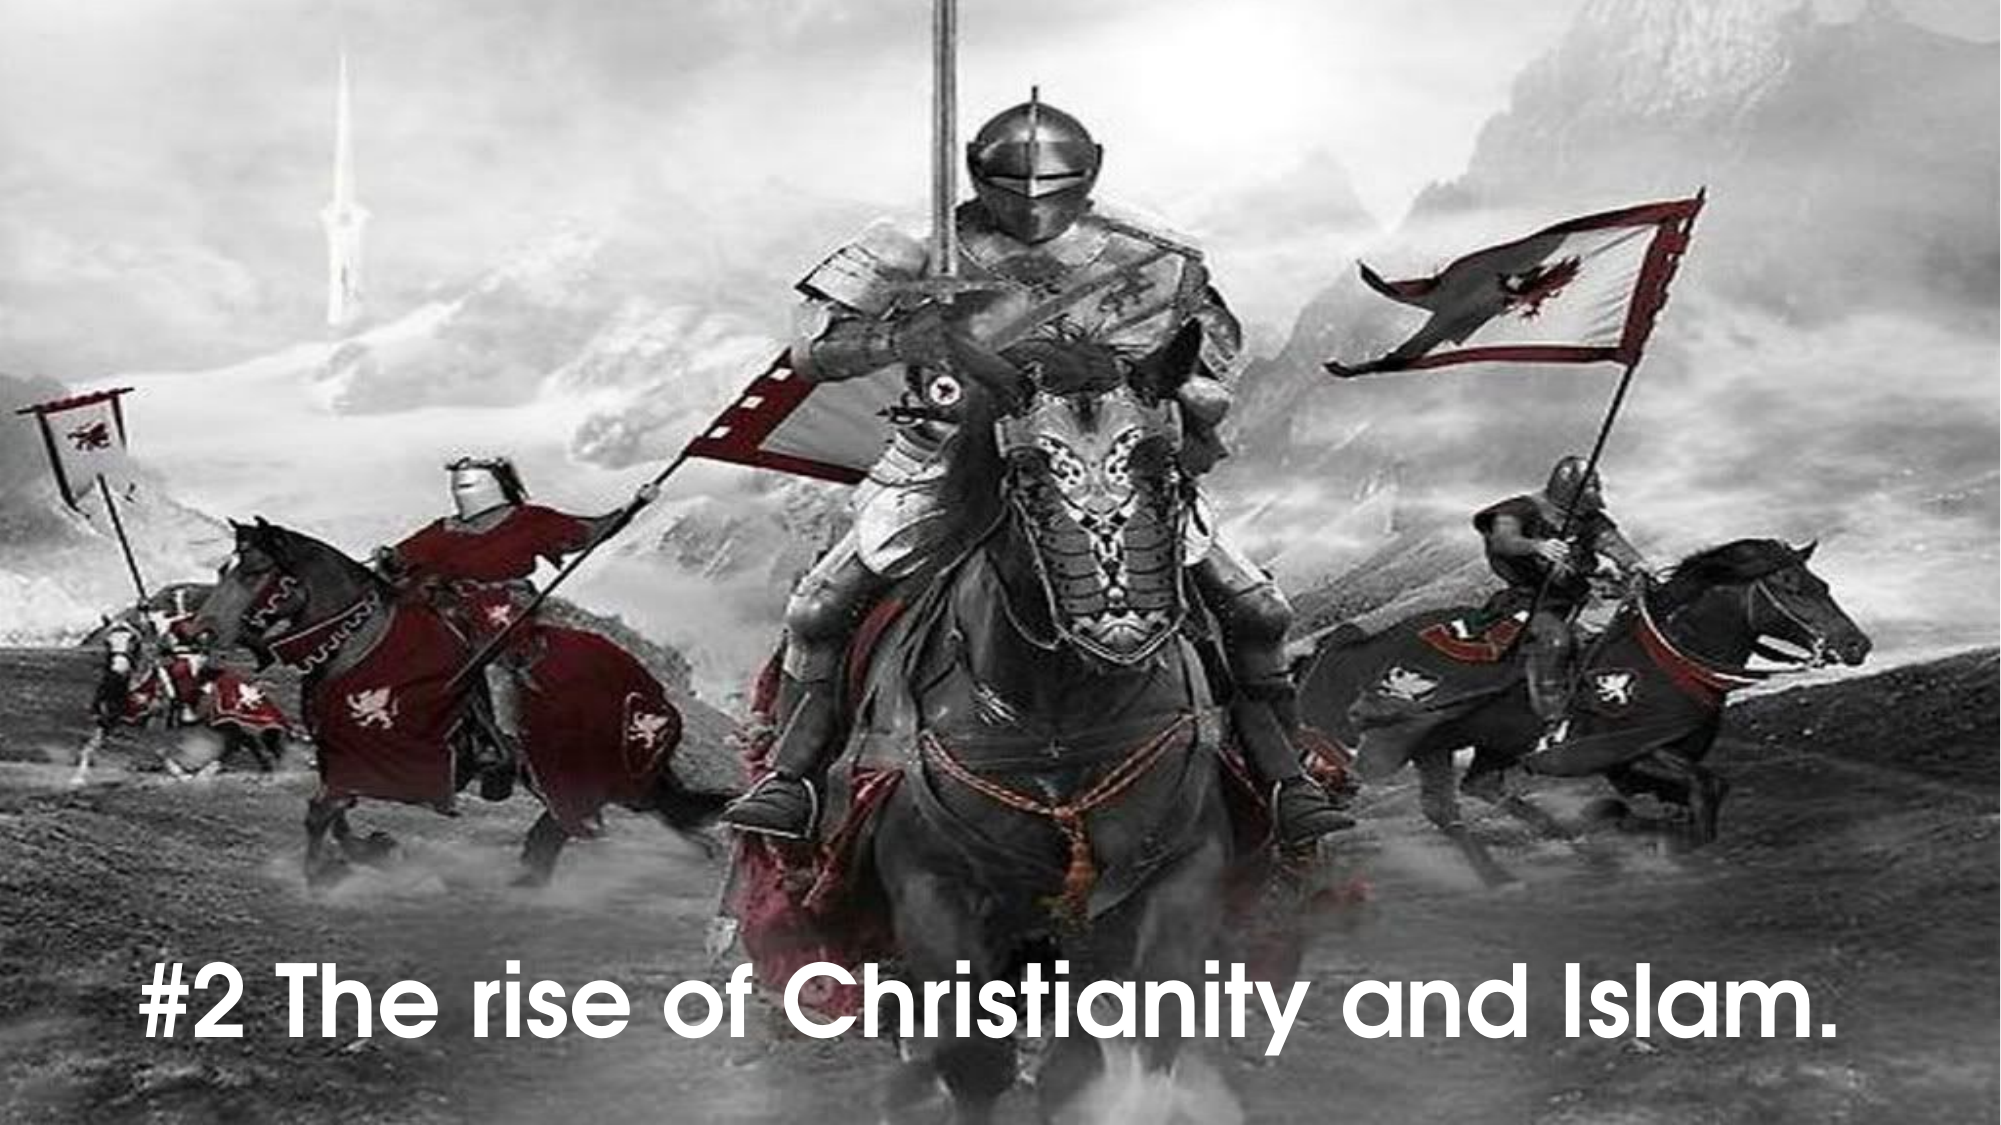

# #2 The rise of Christianity and Islam.